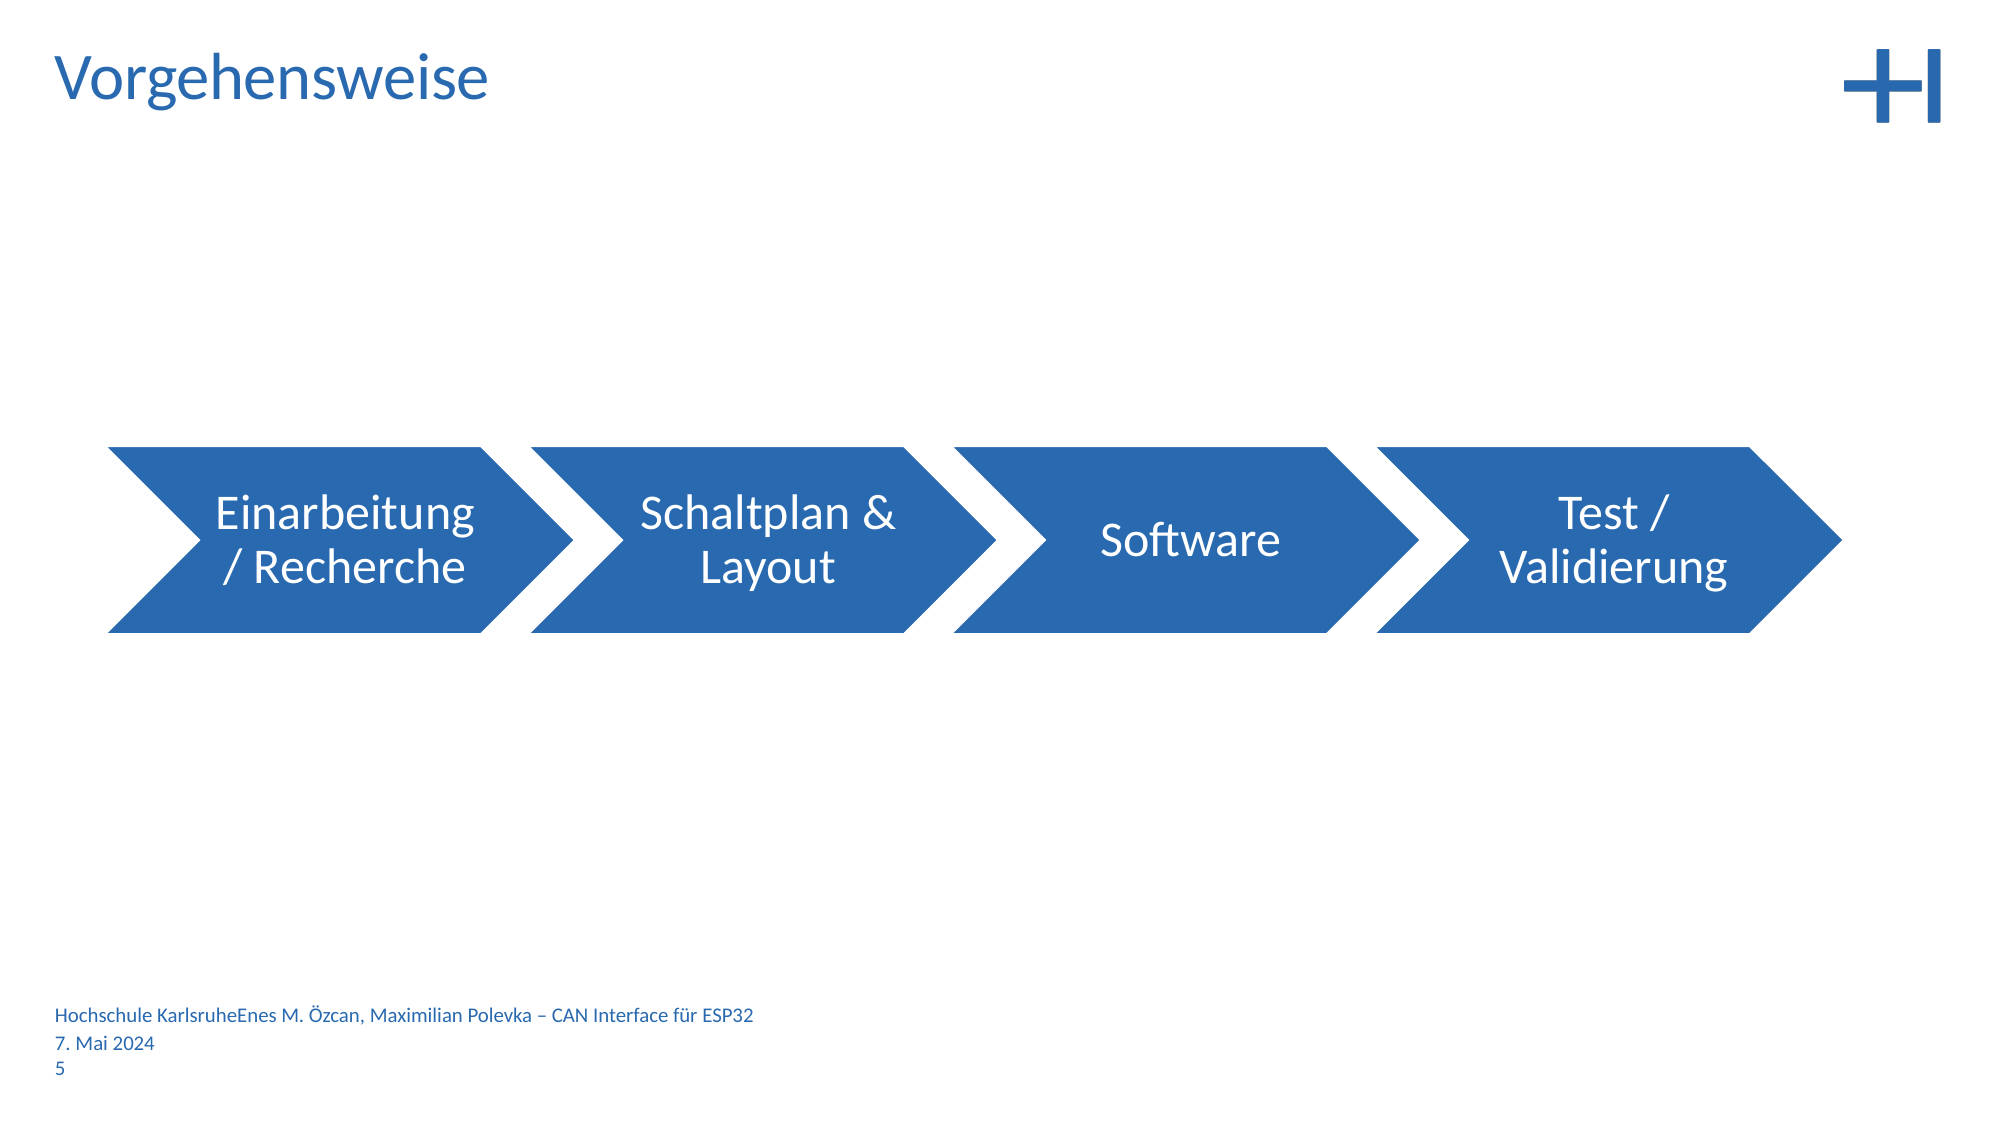

Vorgehensweise
Einarbeitung / Recherche
Schaltplan & Layout
Software
Test / Validierung

Hochschule Karlsruhe		Enes M. Özcan, Maximilian Polevka – CAN Interface für ESP32
7. Mai 2024
5